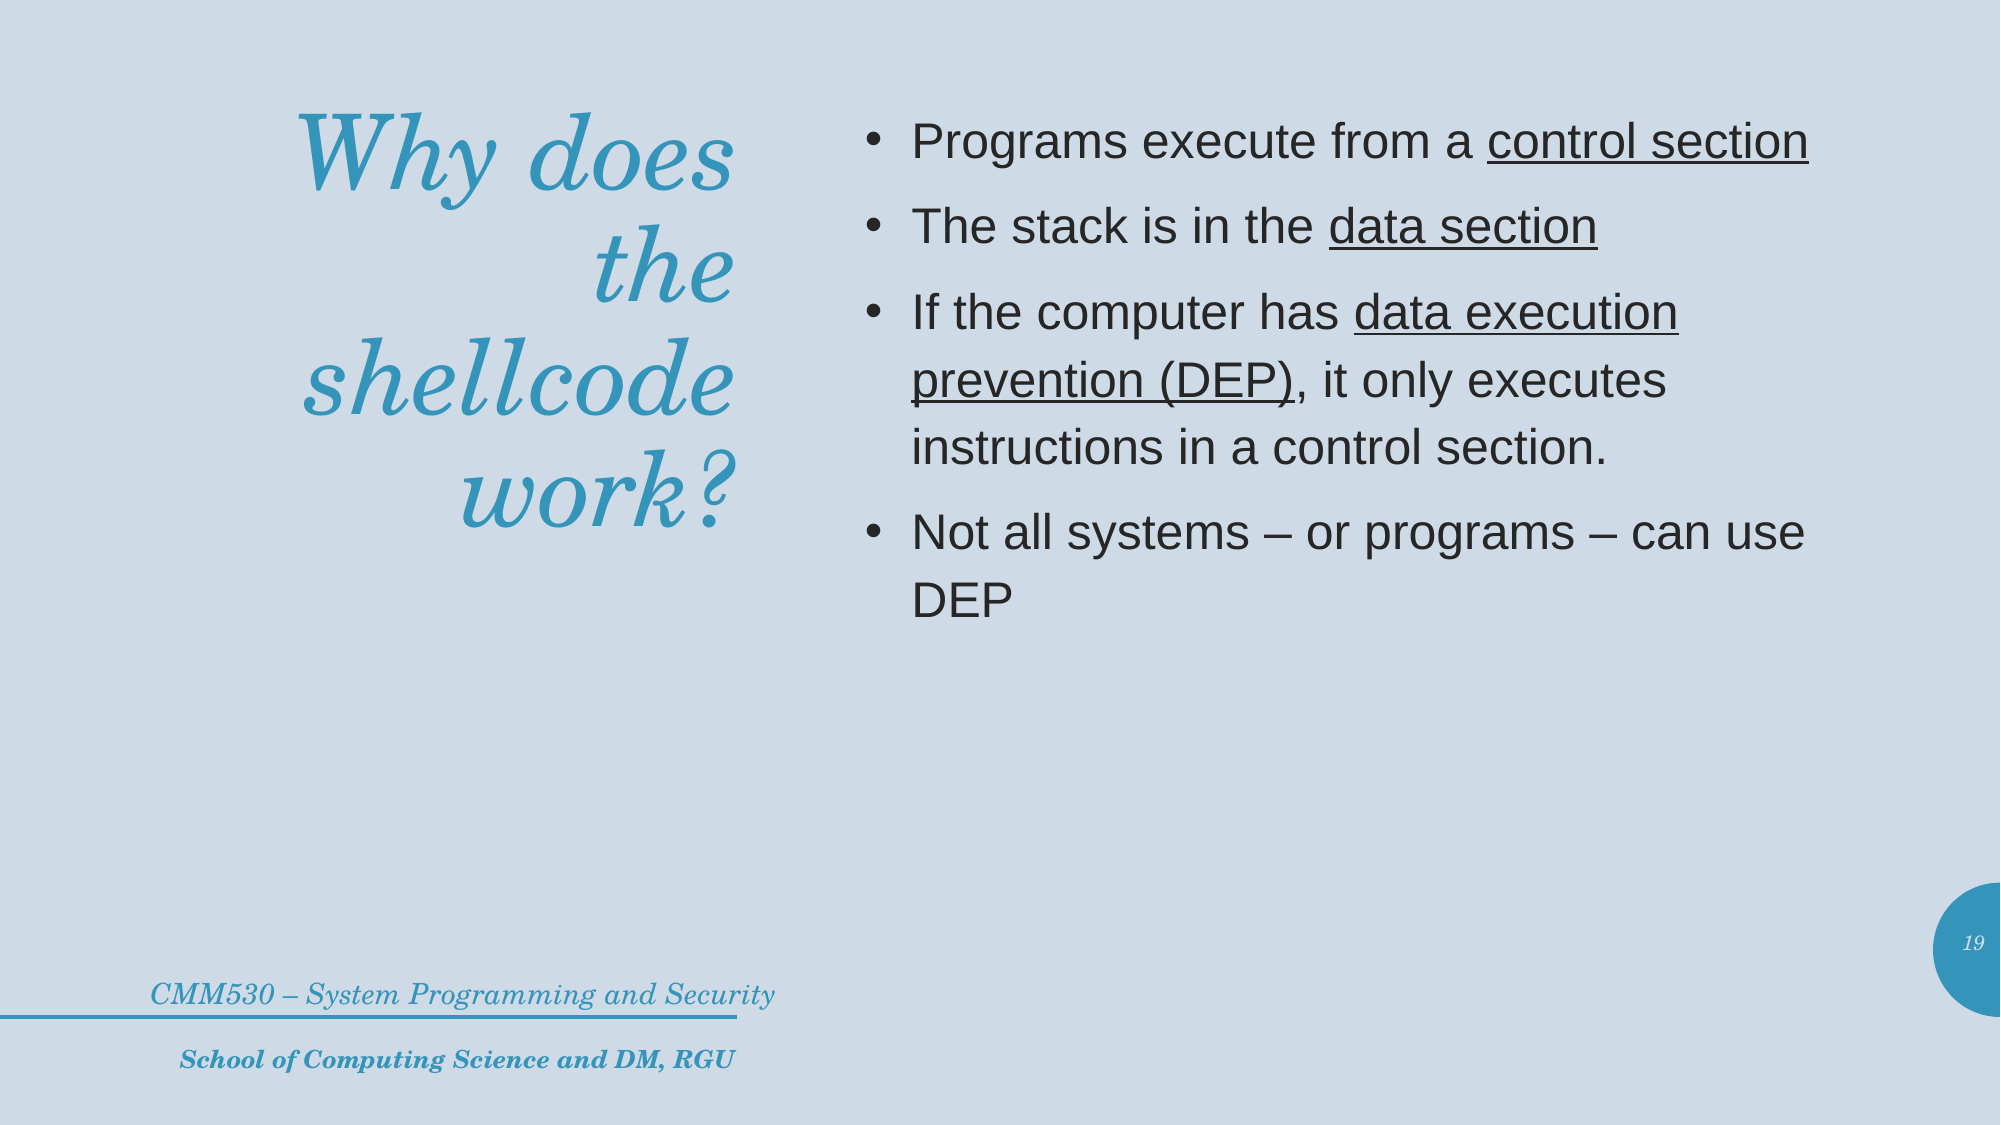

# Why does the shellcode work?
Programs execute from a control section
The stack is in the data section
If the computer has data execution prevention (DEP), it only executes instructions in a control section.
Not all systems – or programs – can use DEP

19